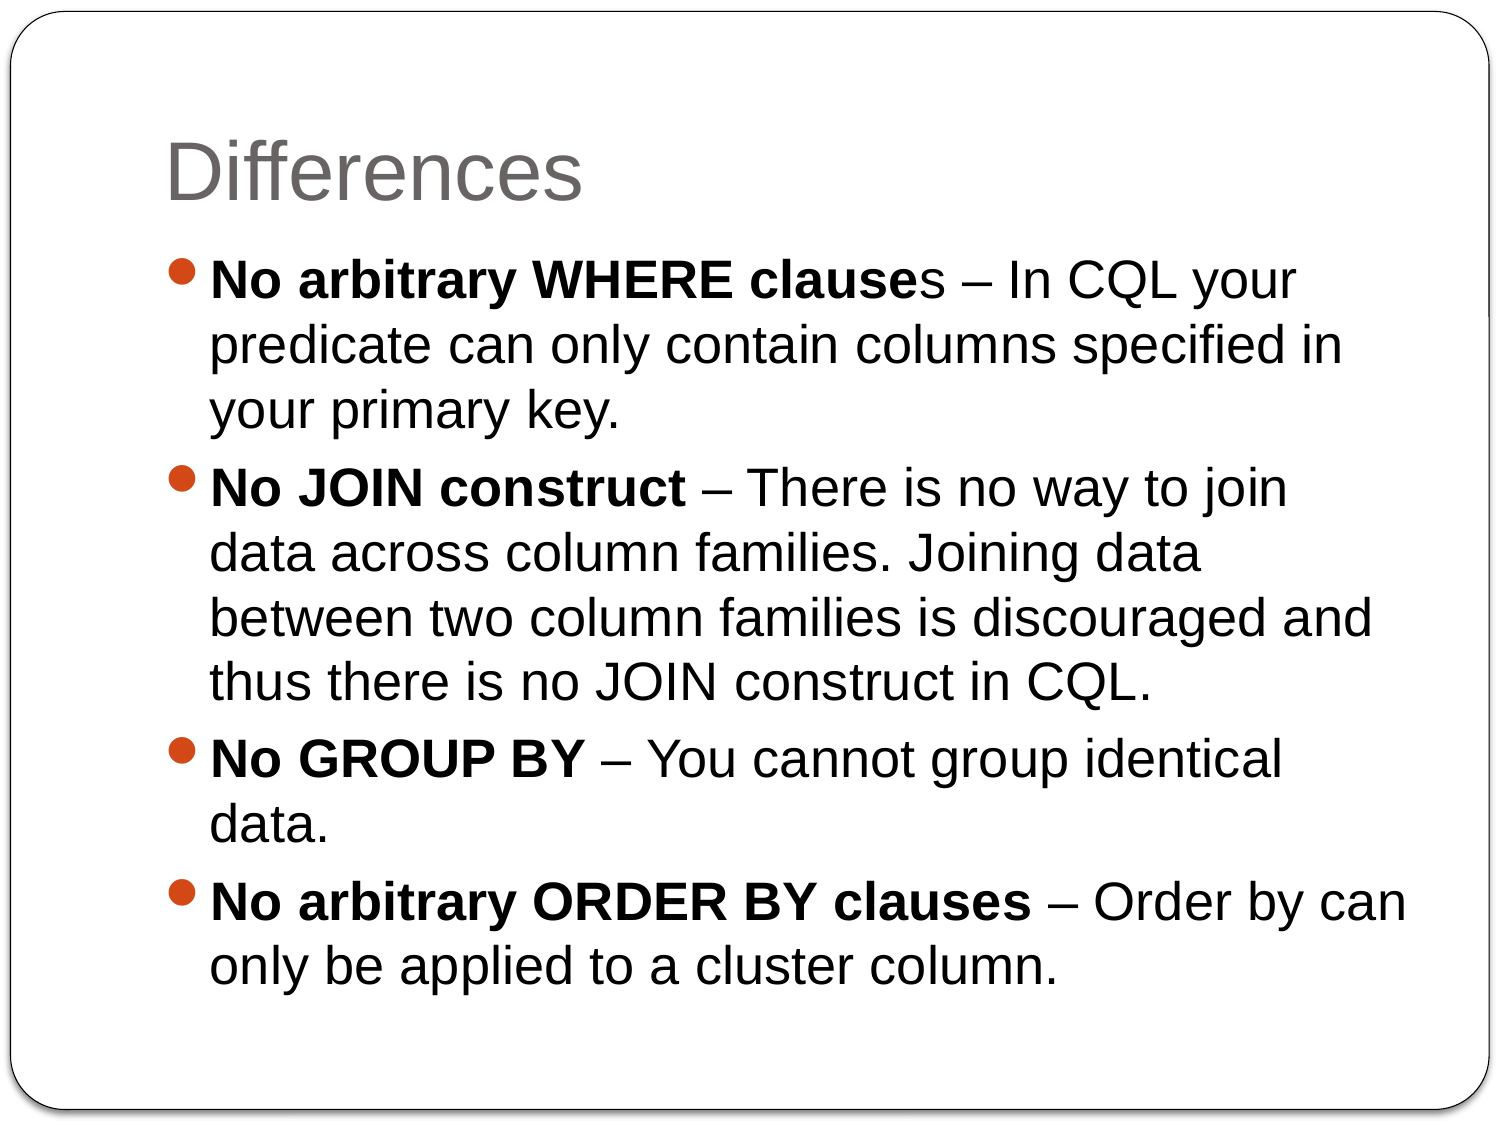

# Differences
No arbitrary WHERE clauses – In CQL your predicate can only contain columns specified in your primary key.
No JOIN construct – There is no way to join data across column families. Joining data between two column families is discouraged and thus there is no JOIN construct in CQL.
No GROUP BY – You cannot group identical data.
No arbitrary ORDER BY clauses – Order by can only be applied to a cluster column.